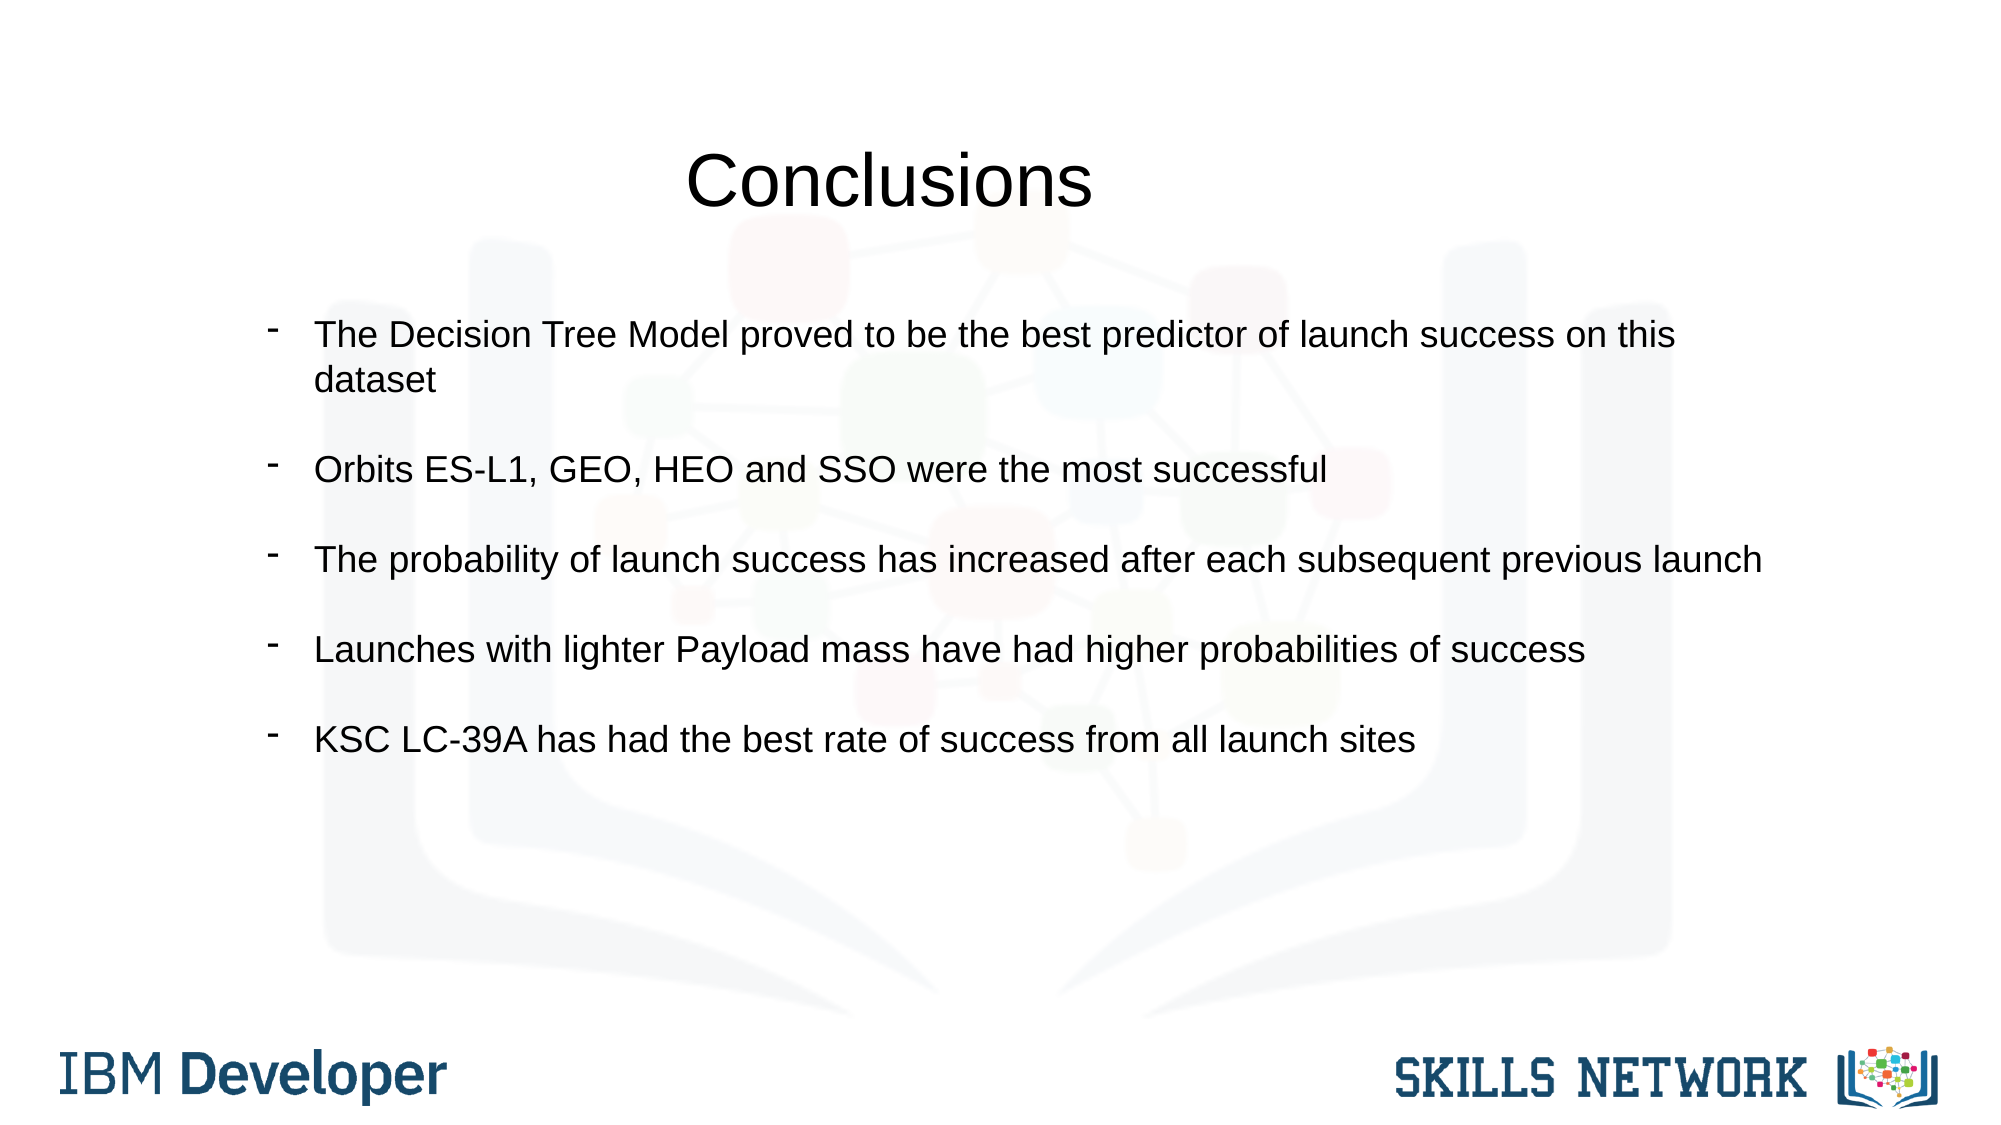

Conclusions
The Decision Tree Model proved to be the best predictor of launch success on this dataset

Orbits ES-L1, GEO, HEO and SSO were the most successful

The probability of launch success has increased after each subsequent previous launch

Launches with lighter Payload mass have had higher probabilities of success

KSC LC-39A has had the best rate of success from all launch sites